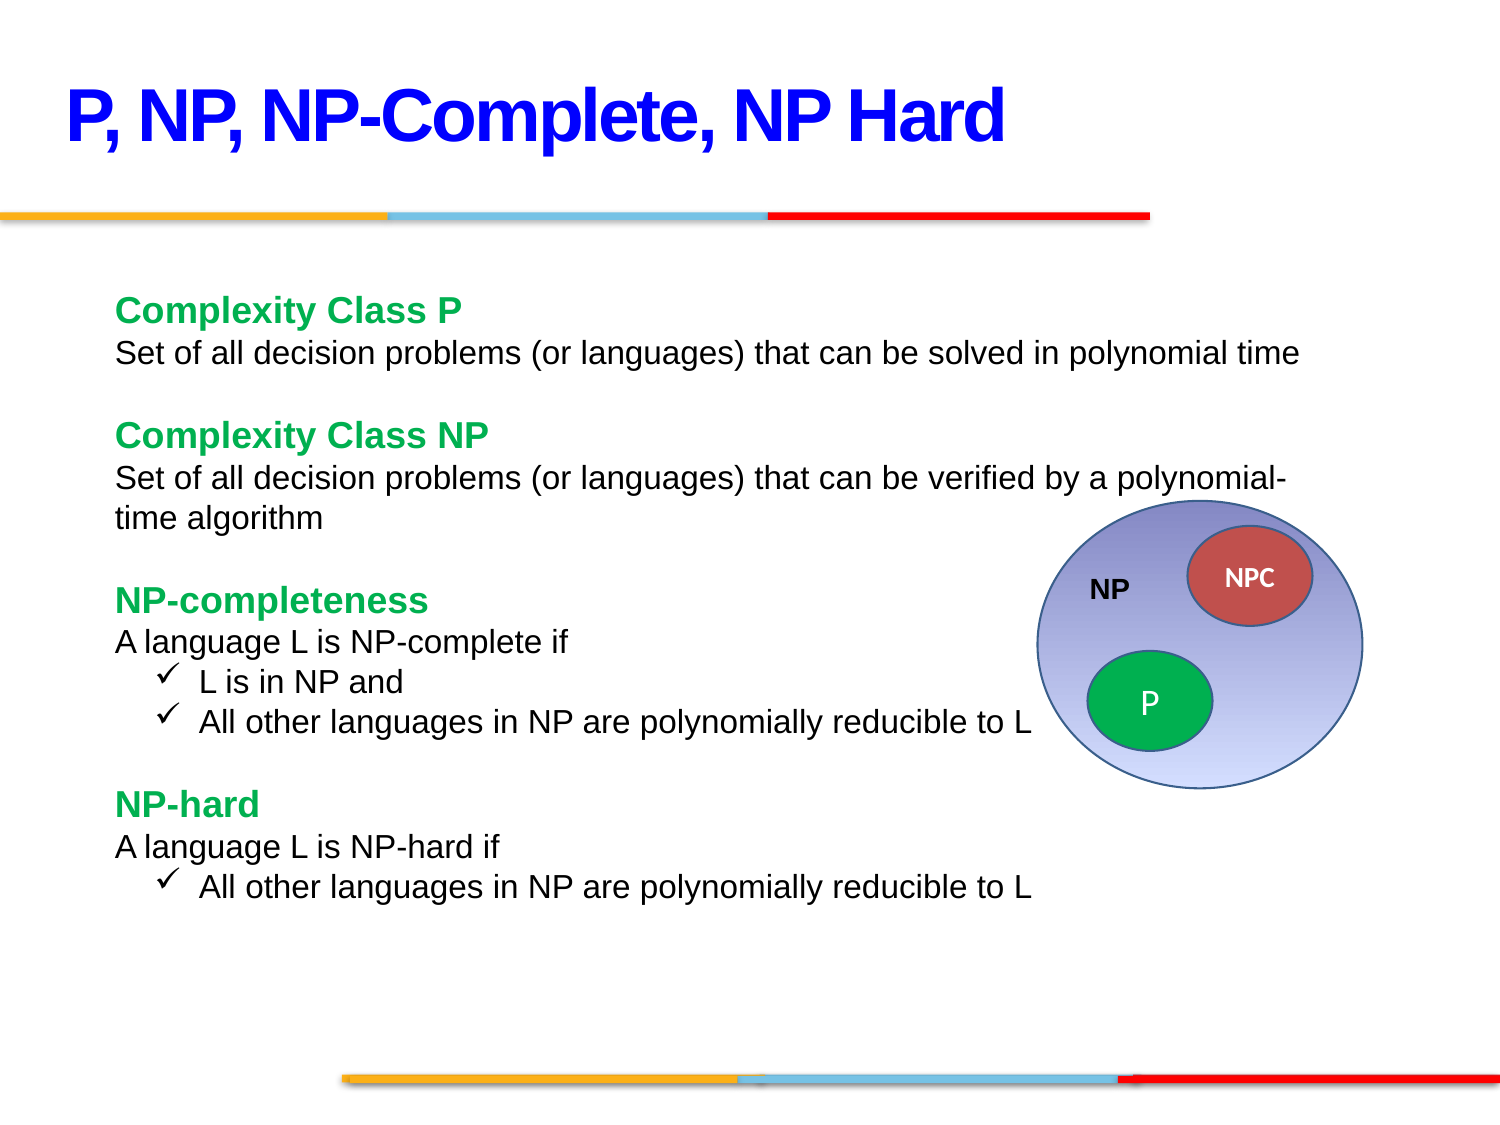

P, NP, NP-Complete, NP Hard

Complexity Class P
Set of all decision problems (or languages) that can be solved in polynomial time

Complexity Class NP
Set of all decision problems (or languages) that can be verified by a polynomial-time algorithm

NP-completeness
A language L is NP-complete if
 L is in NP and
 All other languages in NP are polynomially reducible to L

NP-hard
A language L is NP-hard if
 All other languages in NP are polynomially reducible to L

NPC
NP
P